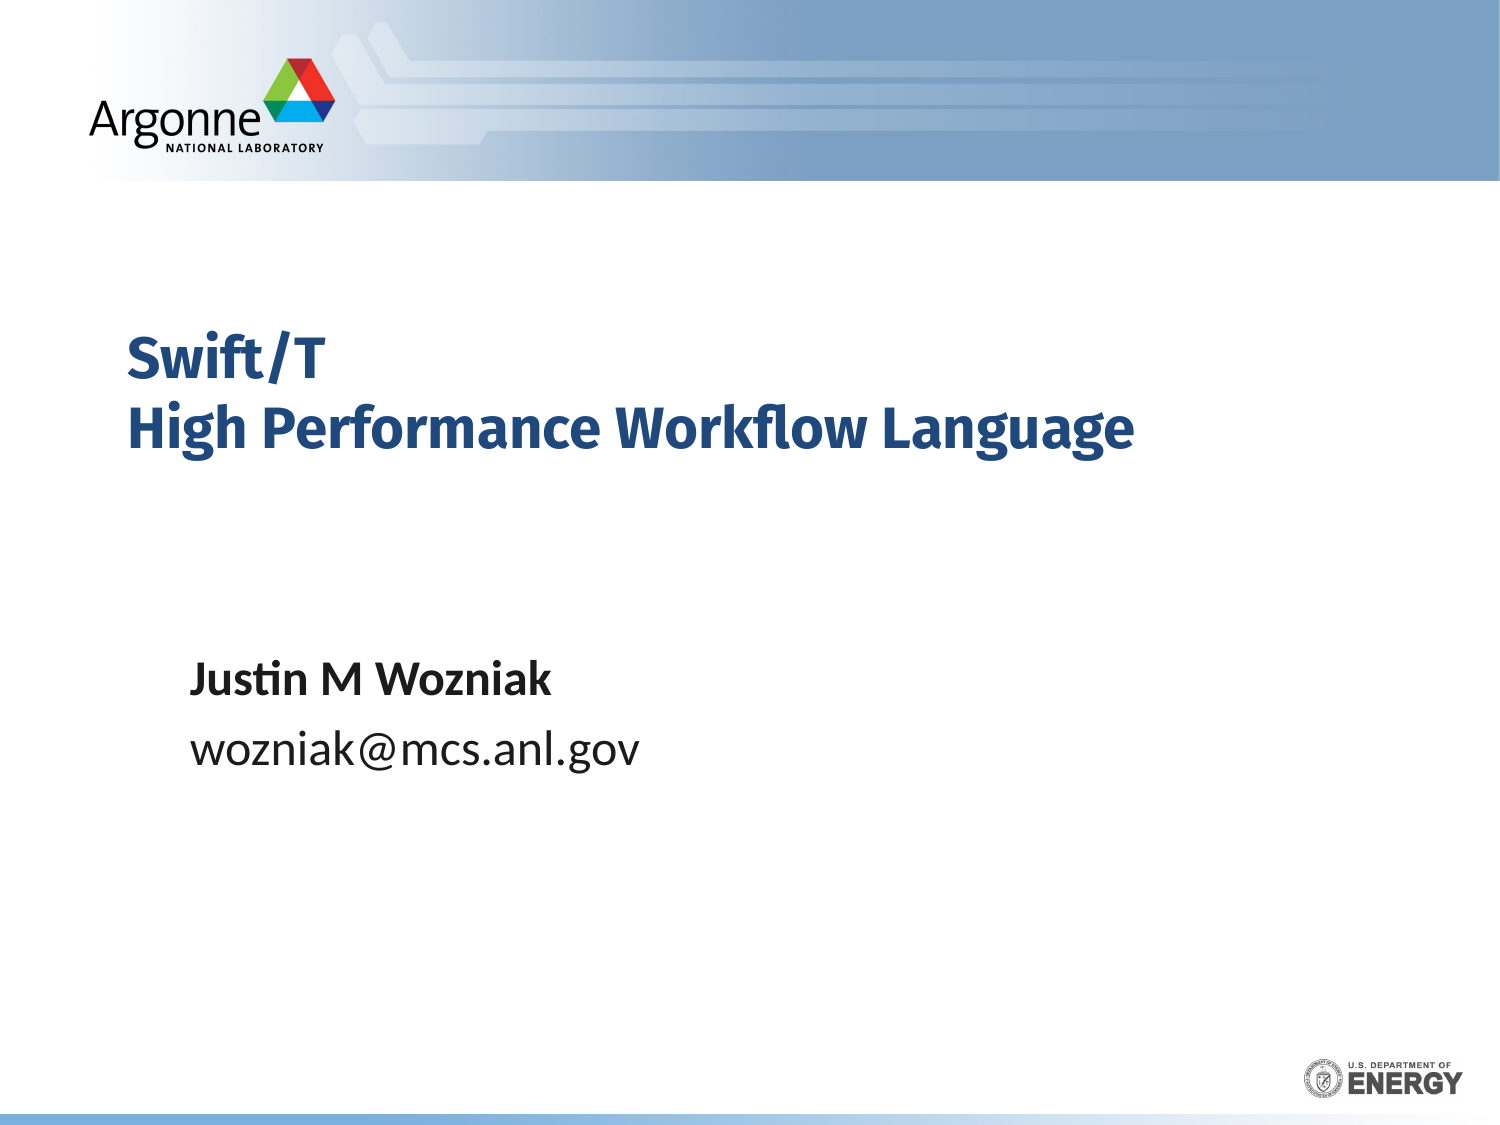

# Swift/T High Performance Workflow Language
Justin M Wozniak
wozniak@mcs.anl.gov